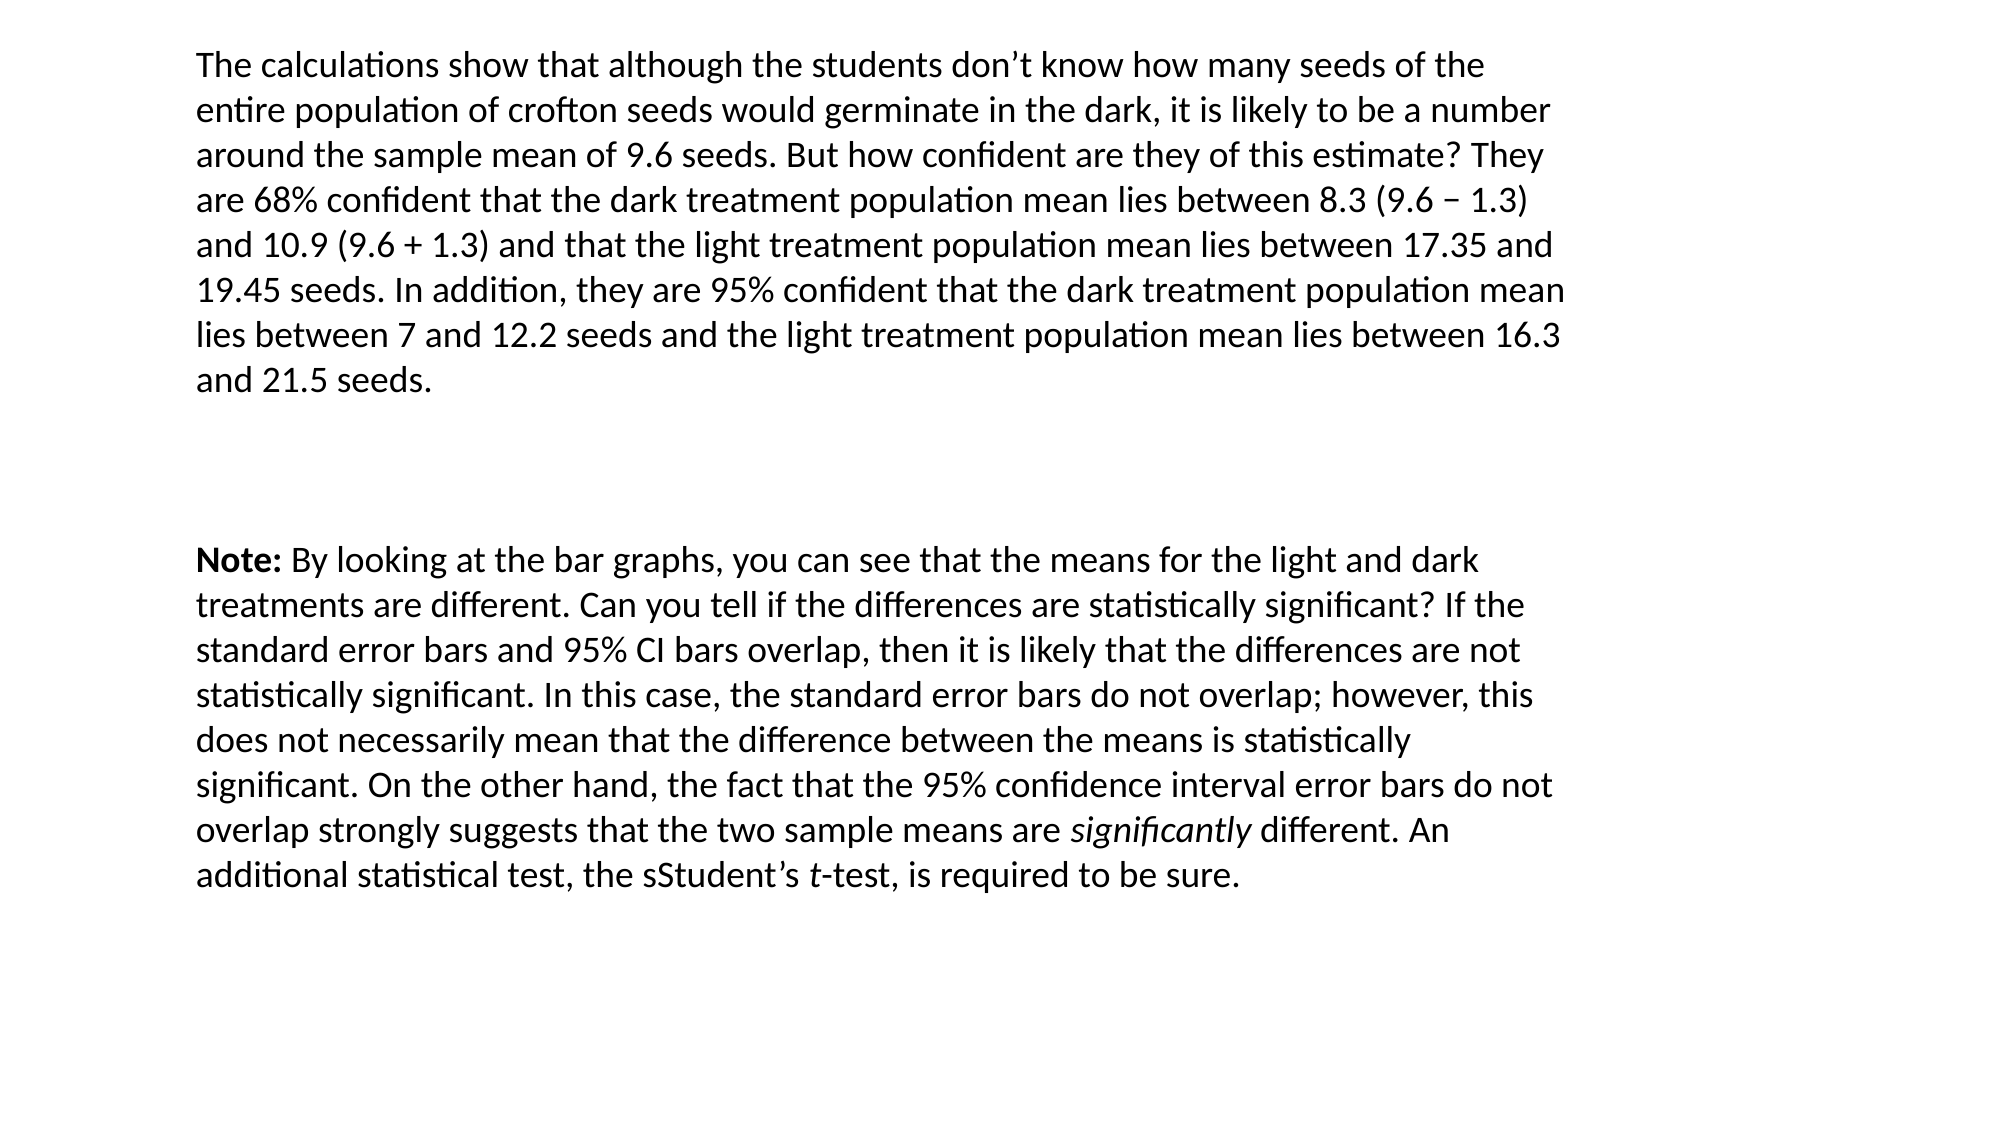

The calculations show that although the students don’t know how many seeds of the entire population of crofton seeds would germinate in the dark, it is likely to be a number around the sample mean of 9.6 seeds. But how confident are they of this estimate? They are 68% confident that the dark treatment population mean lies between 8.3 (9.6 − 1.3) and 10.9 (9.6 + 1.3) and that the light treatment population mean lies between 17.35 and 19.45 seeds. In addition, they are 95% confident that the dark treatment population mean lies between 7 and 12.2 seeds and the light treatment population mean lies between 16.3 and 21.5 seeds.

Note: By looking at the bar graphs, you can see that the means for the light and dark treatments are different. Can you tell if the differences are statistically significant? If the standard error bars and 95% CI bars overlap, then it is likely that the differences are not statistically significant. In this case, the standard error bars do not overlap; however, this does not necessarily mean that the difference between the means is statistically significant. On the other hand, the fact that the 95% confidence interval error bars do not overlap strongly suggests that the two sample means are significantly different. An additional statistical test, the sStudent’s t-test, is required to be sure.